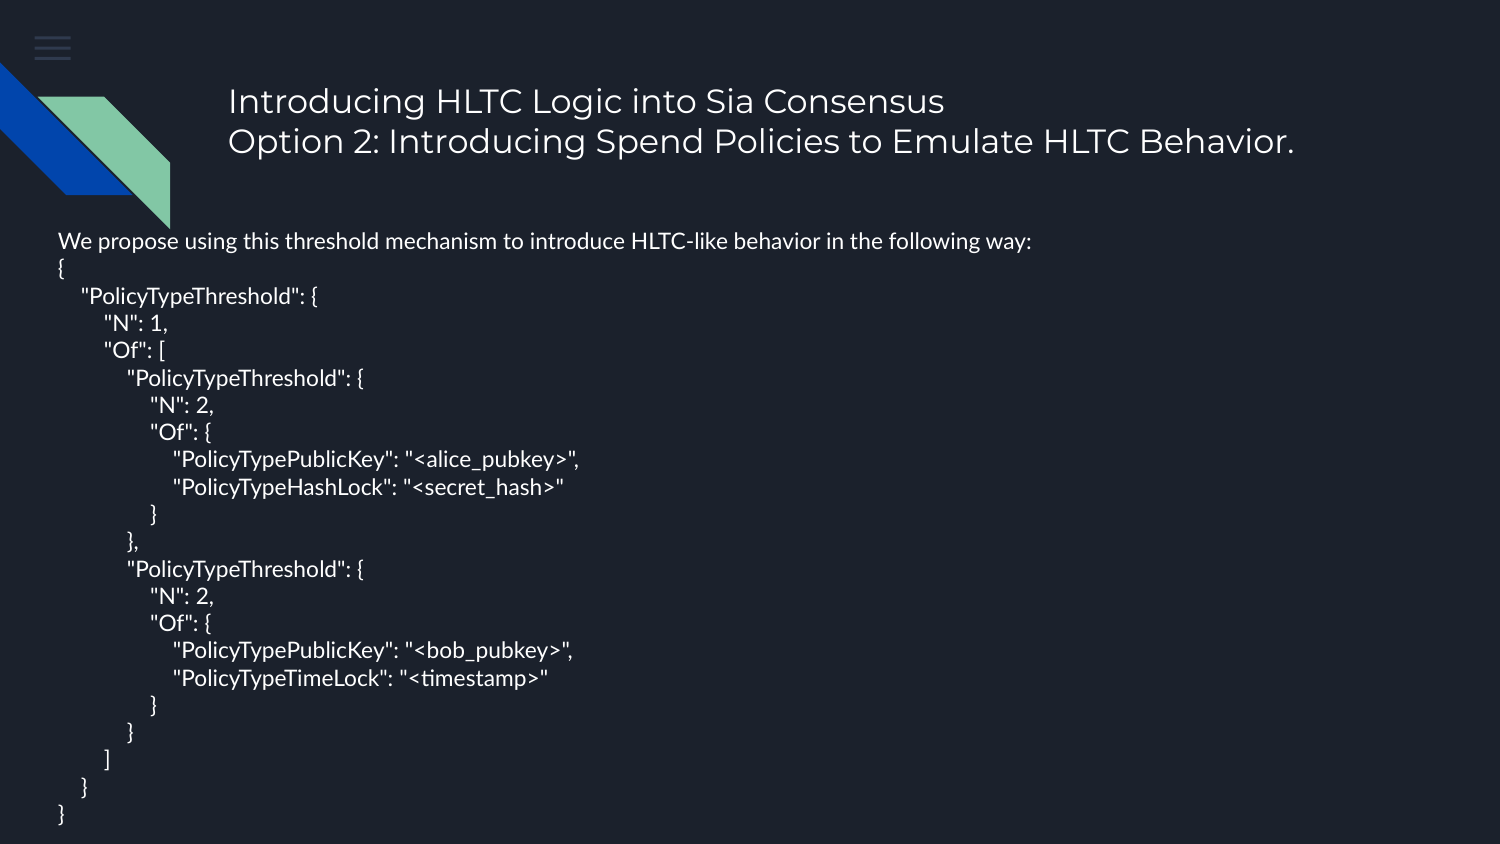

# Introducing HLTC Logic into Sia Consensus
Option 2: Introducing Spend Policies to Emulate HLTC Behavior.
We propose using this threshold mechanism to introduce HLTC-like behavior in the following way:
{
    "PolicyTypeThreshold": {
        "N": 1,
        "Of": [
            "PolicyTypeThreshold": {
                "N": 2,
                "Of": {
                    "PolicyTypePublicKey": "<alice_pubkey>",
                    "PolicyTypeHashLock": "<secret_hash>"
                }
            },
            "PolicyTypeThreshold": {
                "N": 2,
                "Of": {
                    "PolicyTypePublicKey": "<bob_pubkey>",
                    "PolicyTypeTimeLock": "<timestamp>"
                }
            }
        ]
    }
}